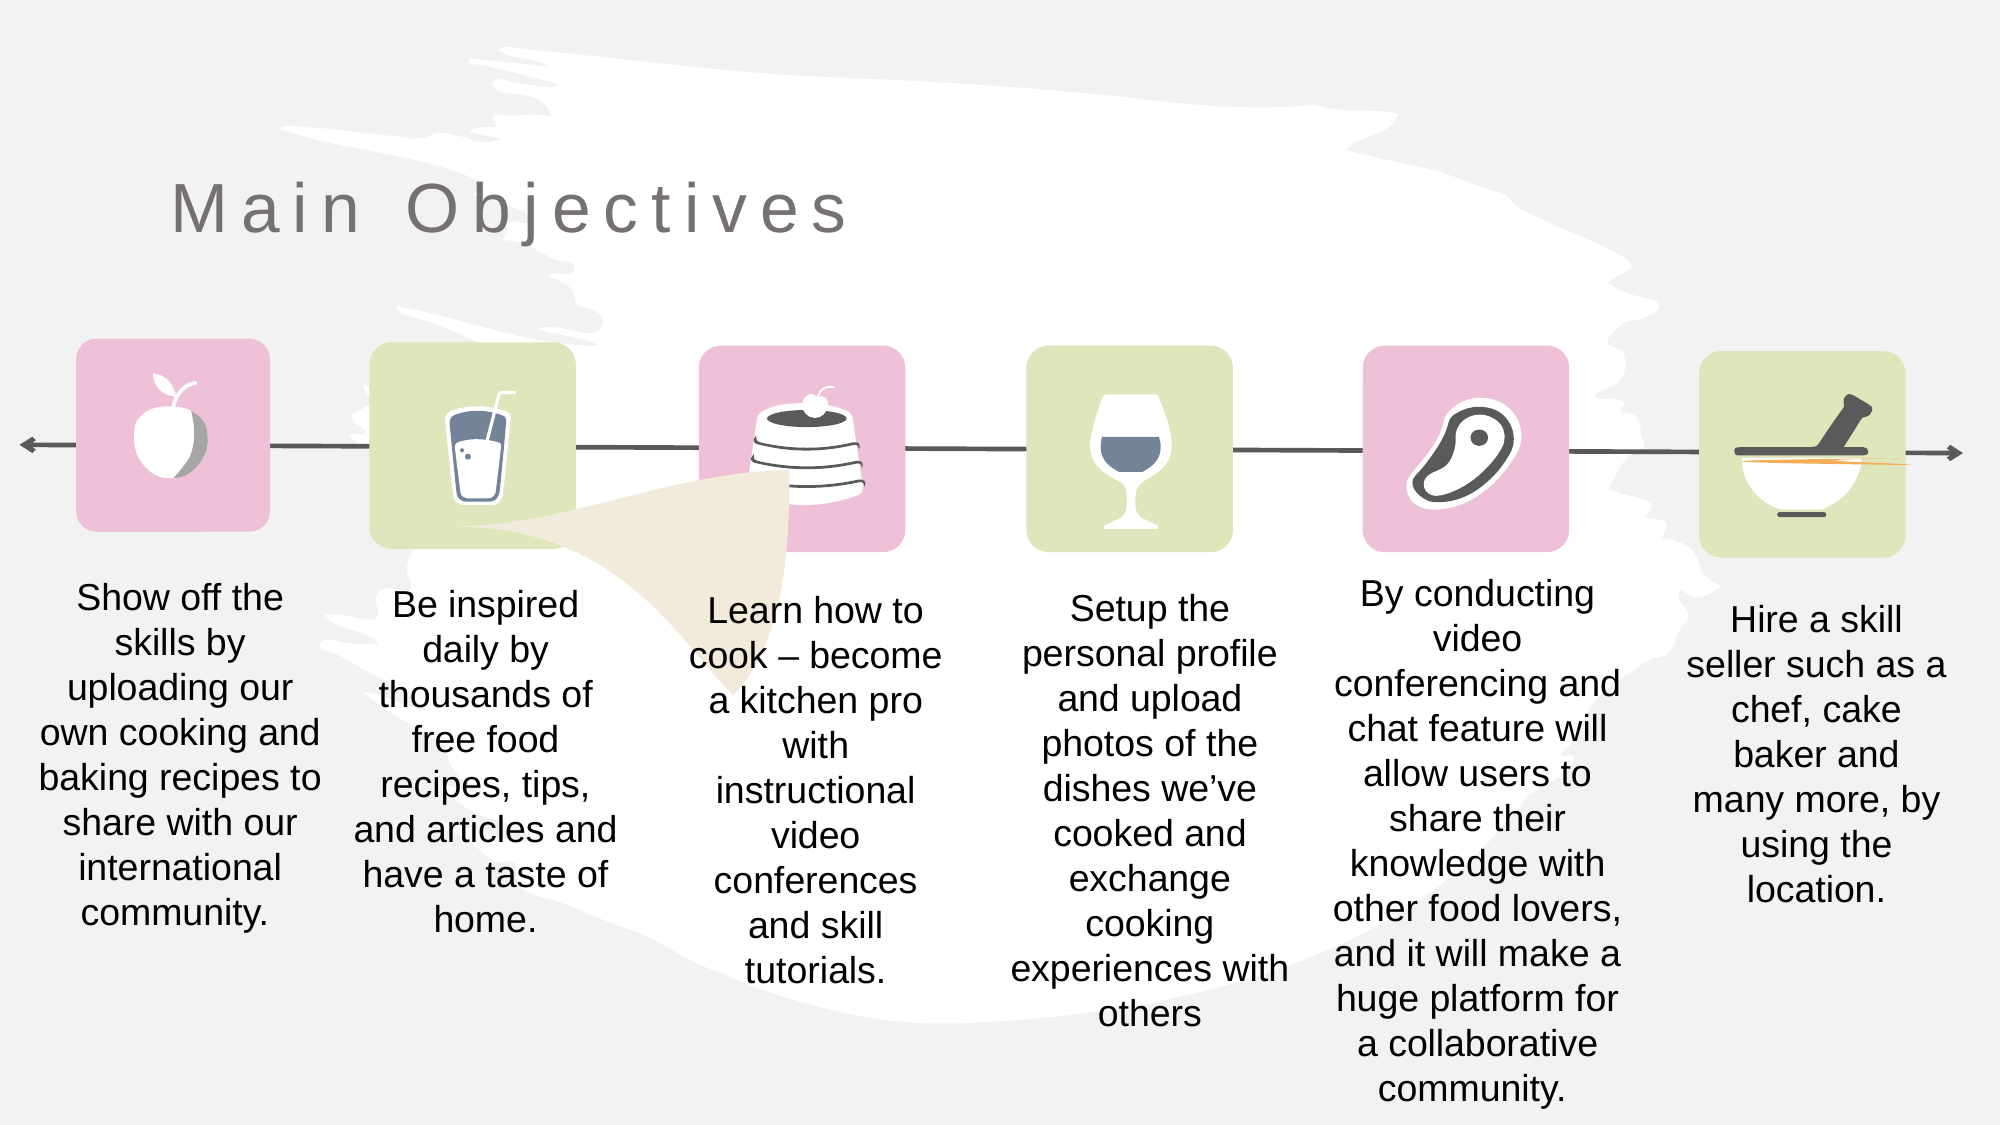

Main Objectives

By conducting video conferencing and chat feature will allow users to share their knowledge with other food lovers, and it will make a huge platform for a collaborative community.
Show off the skills by uploading our own cooking and baking recipes to share with our international community.
Be inspired daily by thousands of free food recipes, tips, and articles and have a taste of home.
Setup the personal profile and upload photos of the dishes we’ve cooked and exchange cooking experiences with others
Learn how to cook – become a kitchen pro with instructional video conferences and skill tutorials.
Hire a skill seller such as a chef, cake baker and many more, by using the location.